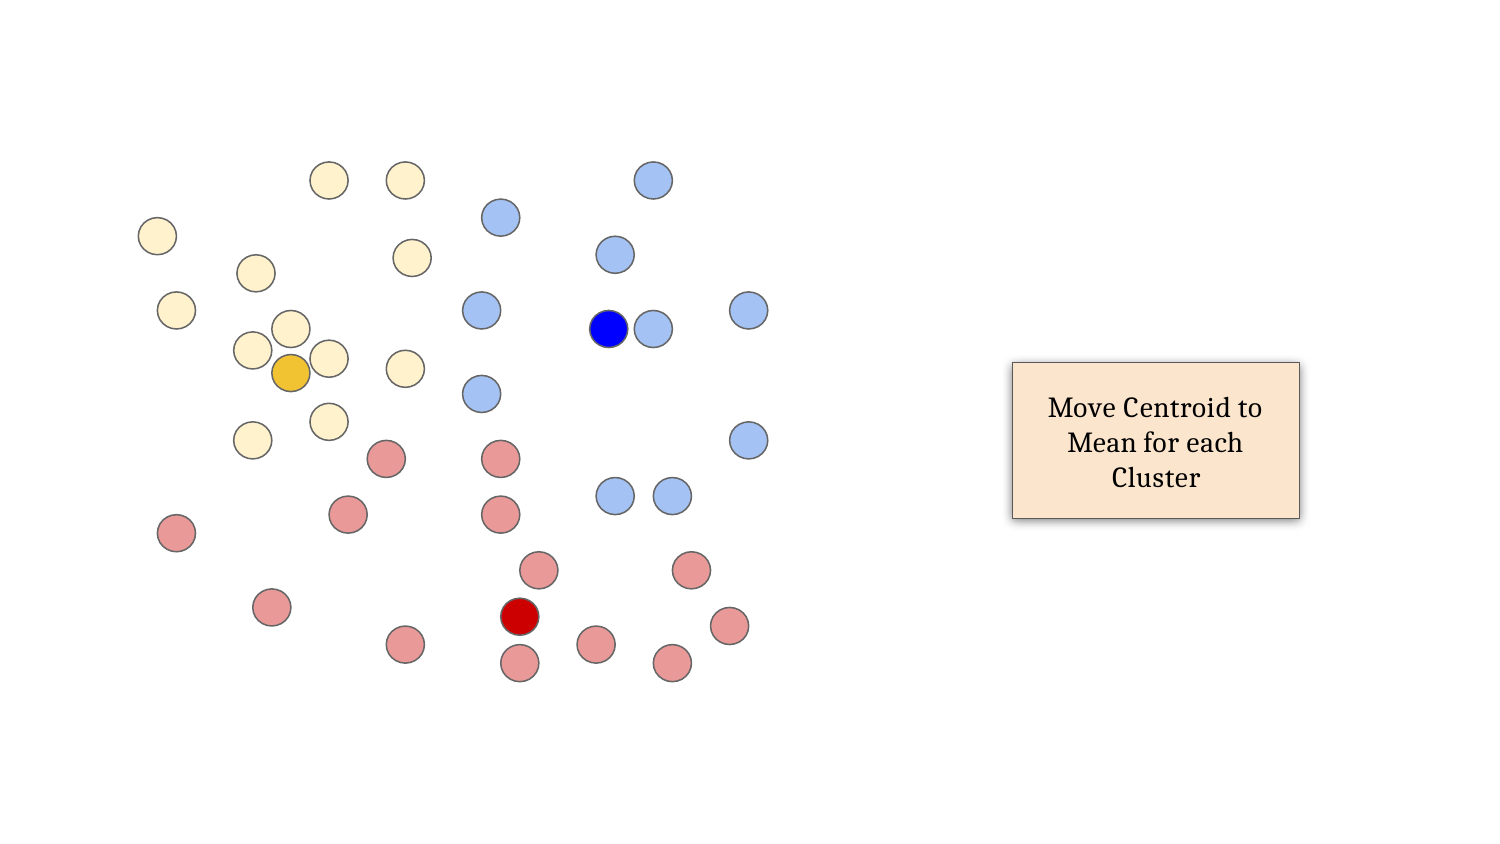

Move Centroid to Mean for each Cluster